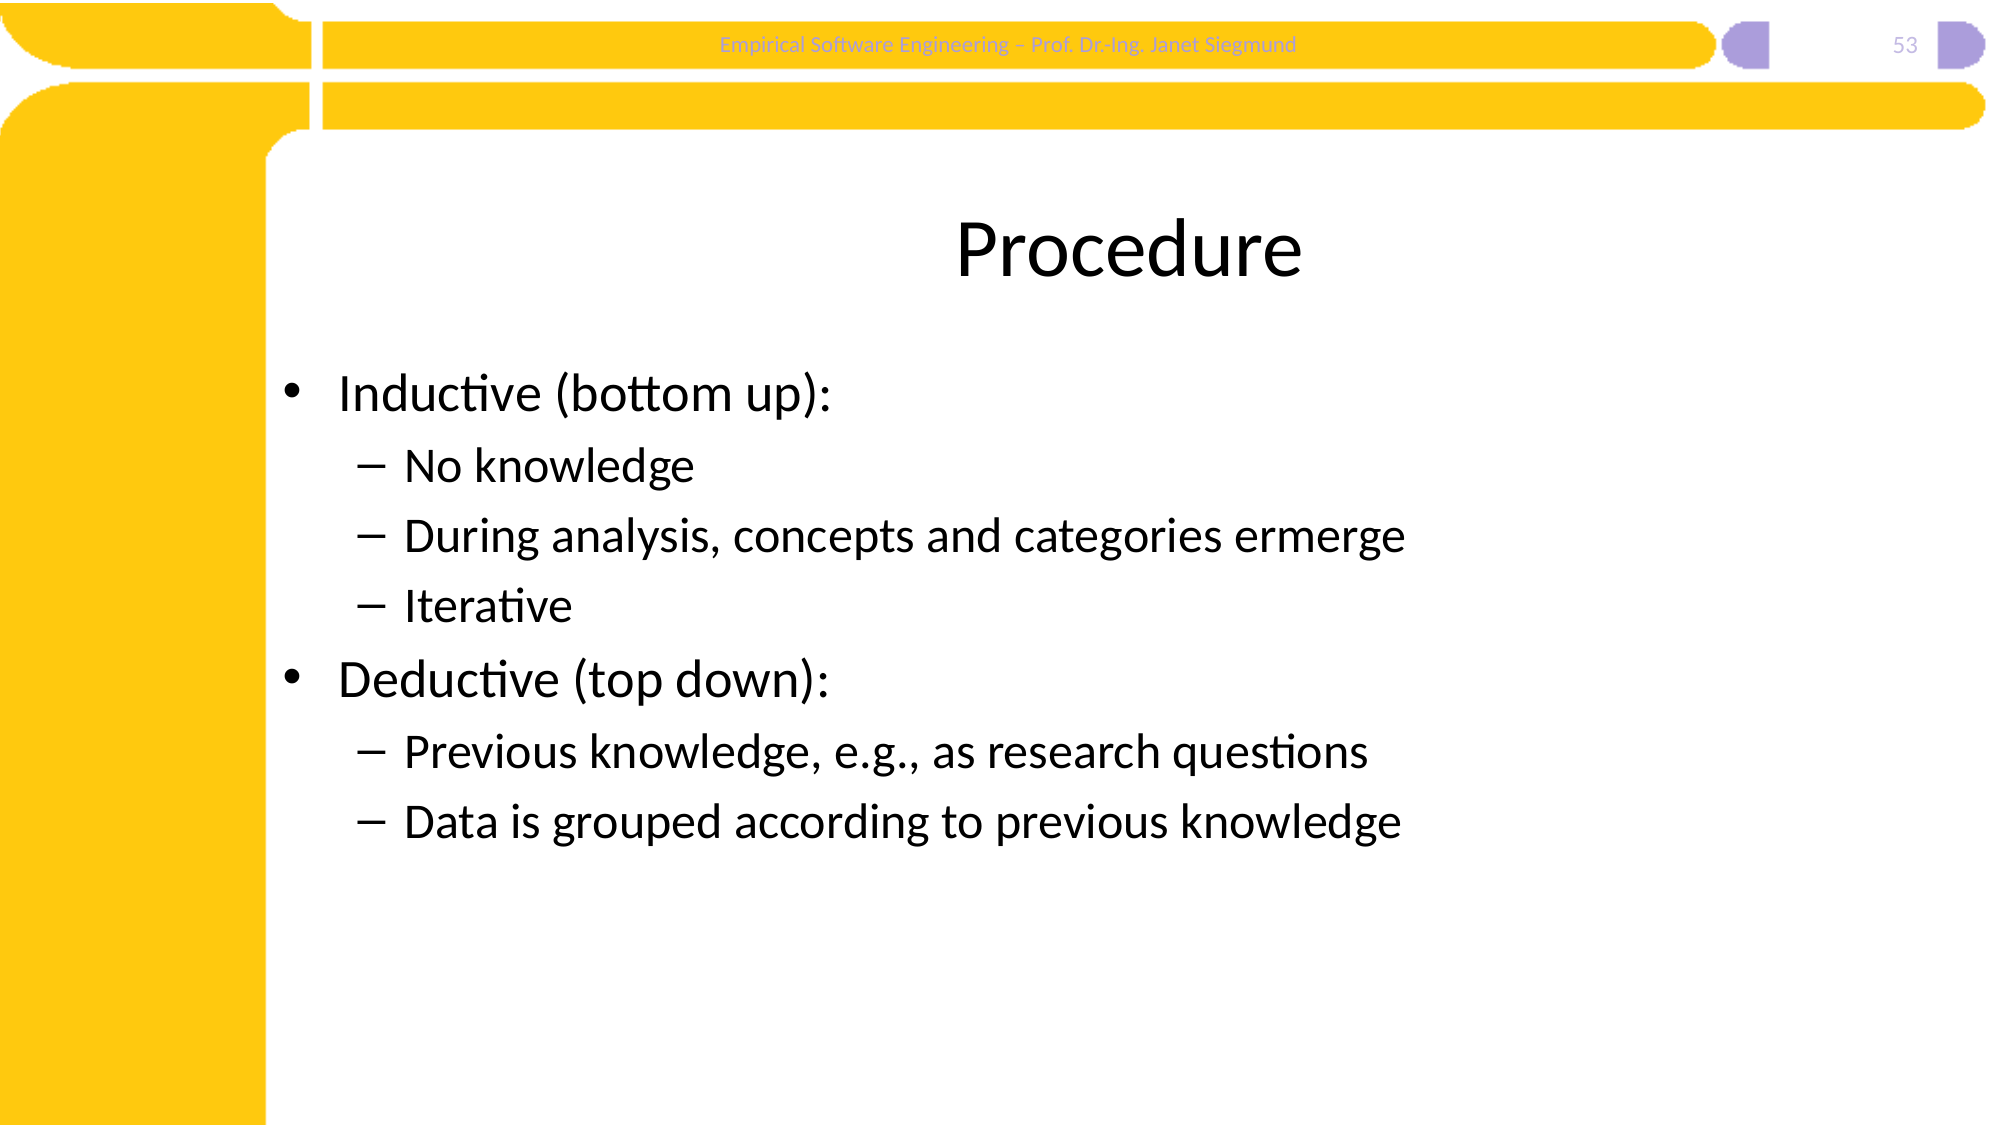

53
# Procedure
Inductive (bottom up):
No knowledge
During analysis, concepts and categories ermerge
Iterative
Deductive (top down):
Previous knowledge, e.g., as research questions
Data is grouped according to previous knowledge